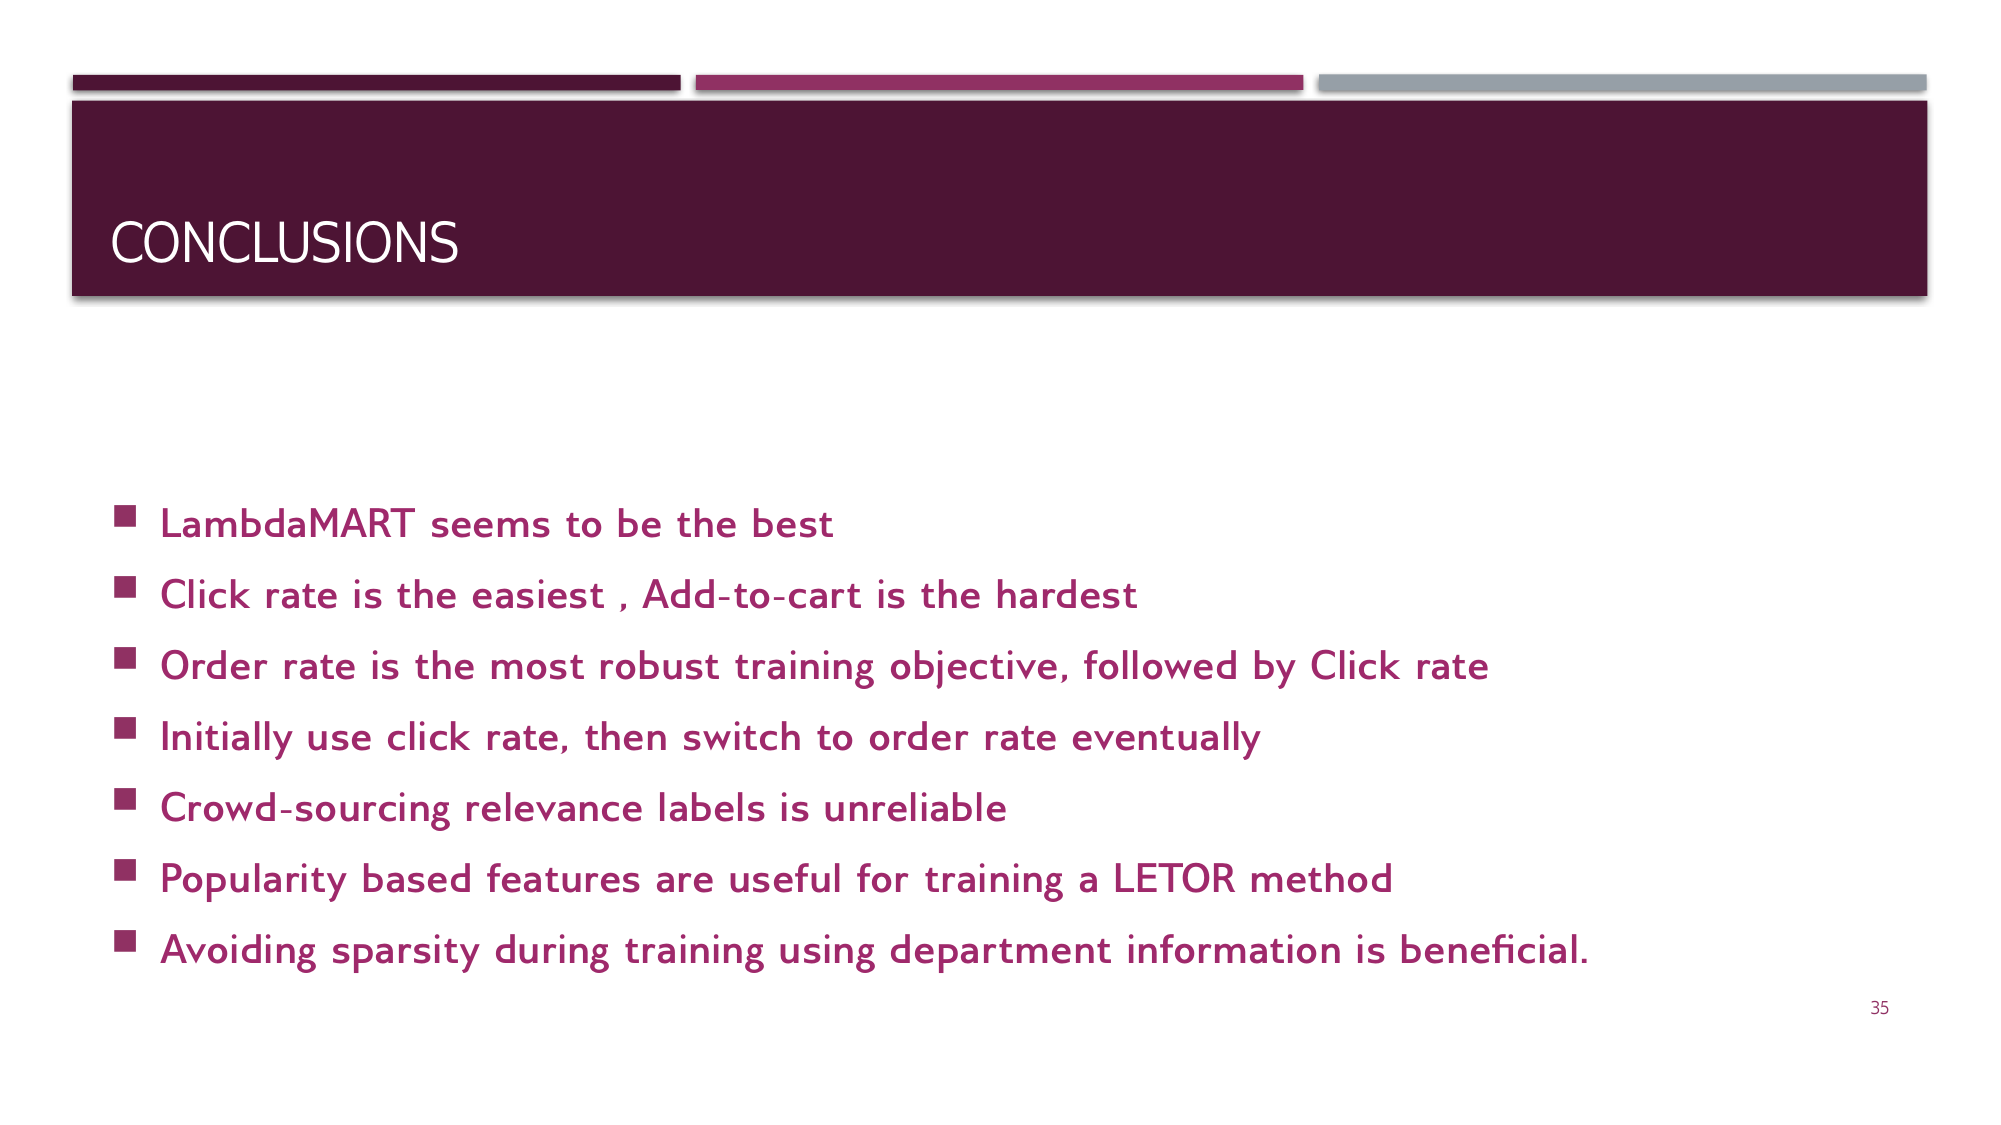

# Conclusions
LambdaMART seems to be the best
Click rate is the easiest , Add-to-cart is the hardest
Order rate is the most robust training objective, followed by Click rate
Initially use click rate, then switch to order rate eventually
Crowd-sourcing relevance labels is unreliable
Popularity based features are useful for training a LETOR method
Avoiding sparsity during training using department information is beneficial.
35